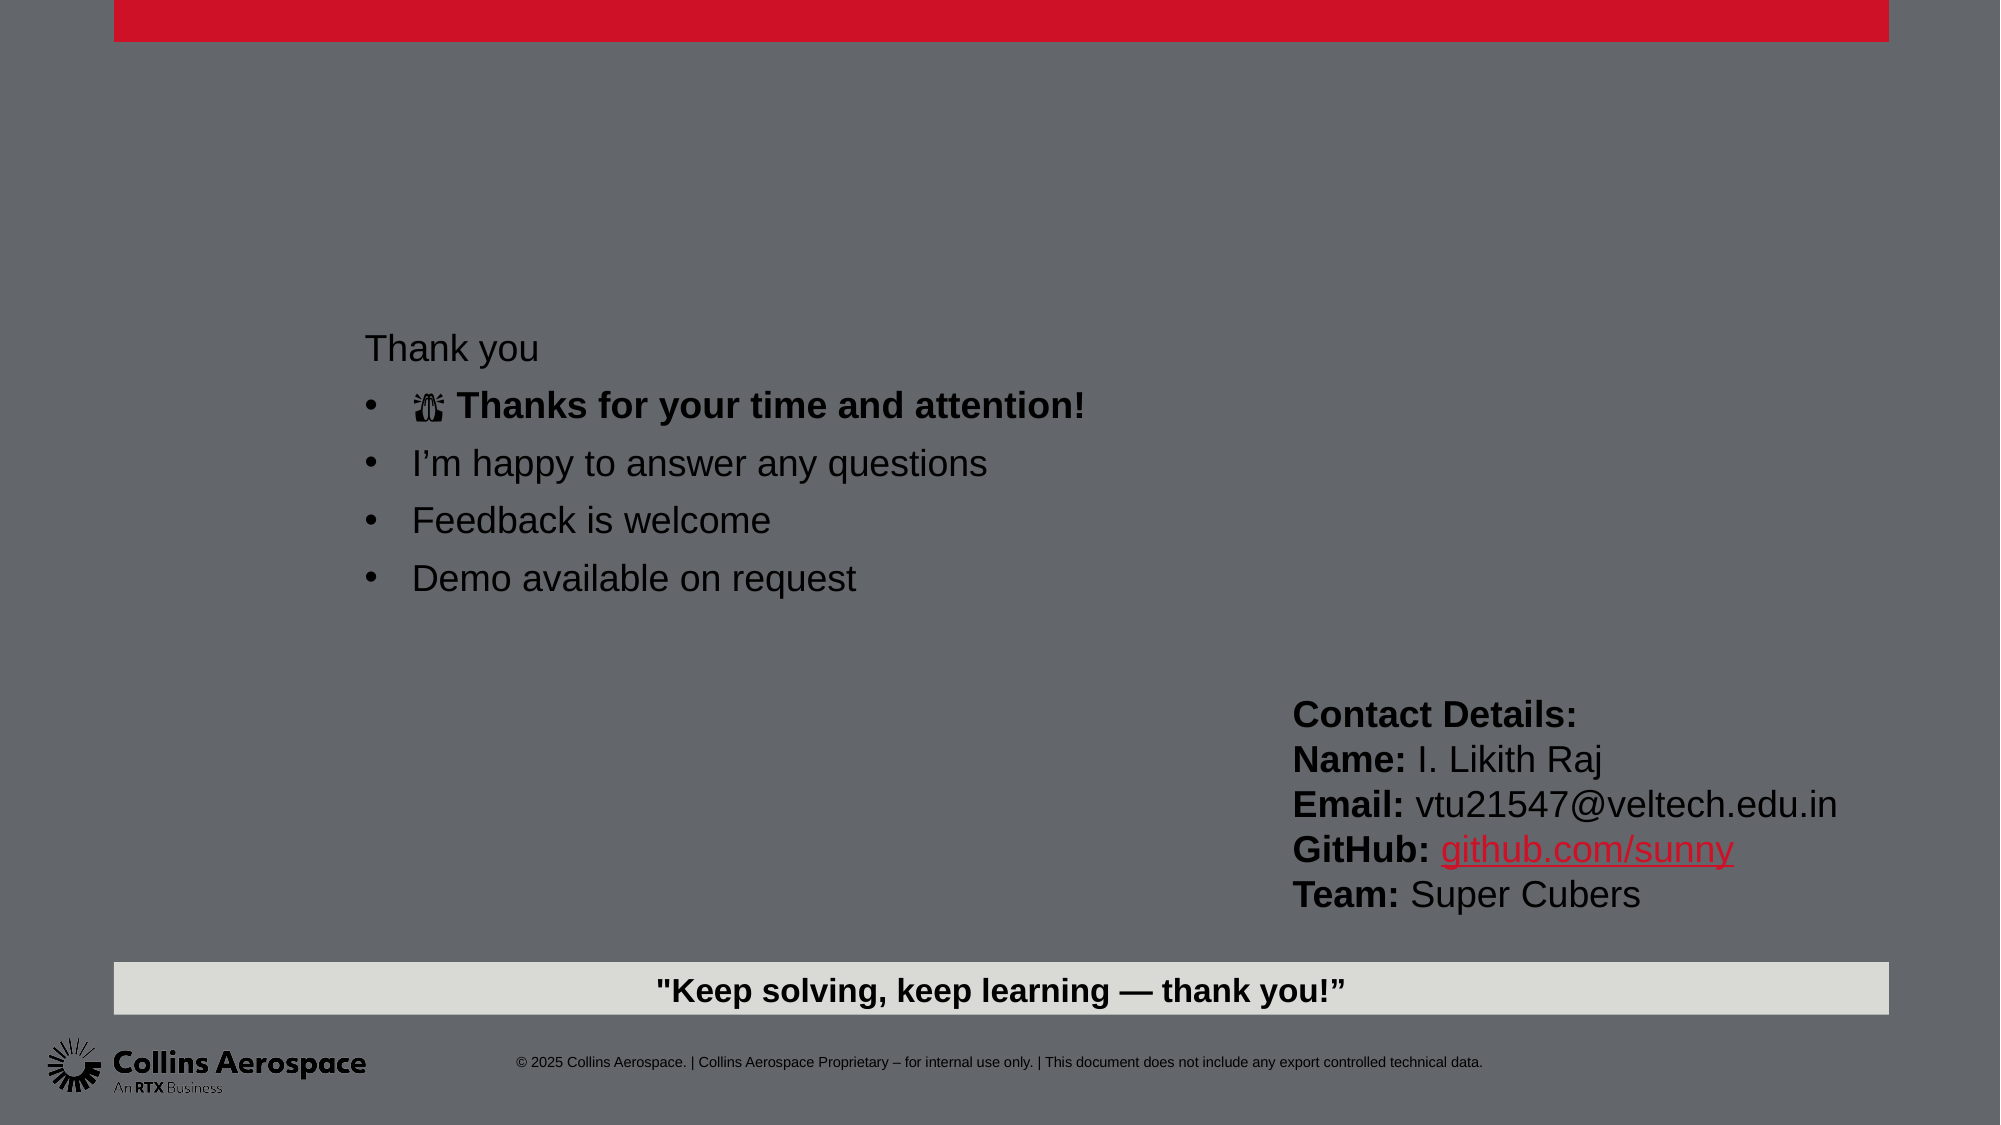

Thank you
🙏 Thanks for your time and attention!
I’m happy to answer any questions
Feedback is welcome
Demo available on request

Contact Details:
Name: I. Likith Raj
Email: vtu21547@veltech.edu.in
GitHub: github.com/sunny
Team: Super Cubers

"Keep solving, keep learning — thank you!”
© 2025 Collins Aerospace. | Collins Aerospace Proprietary – for internal use only. | This document does not include any export controlled technical data.